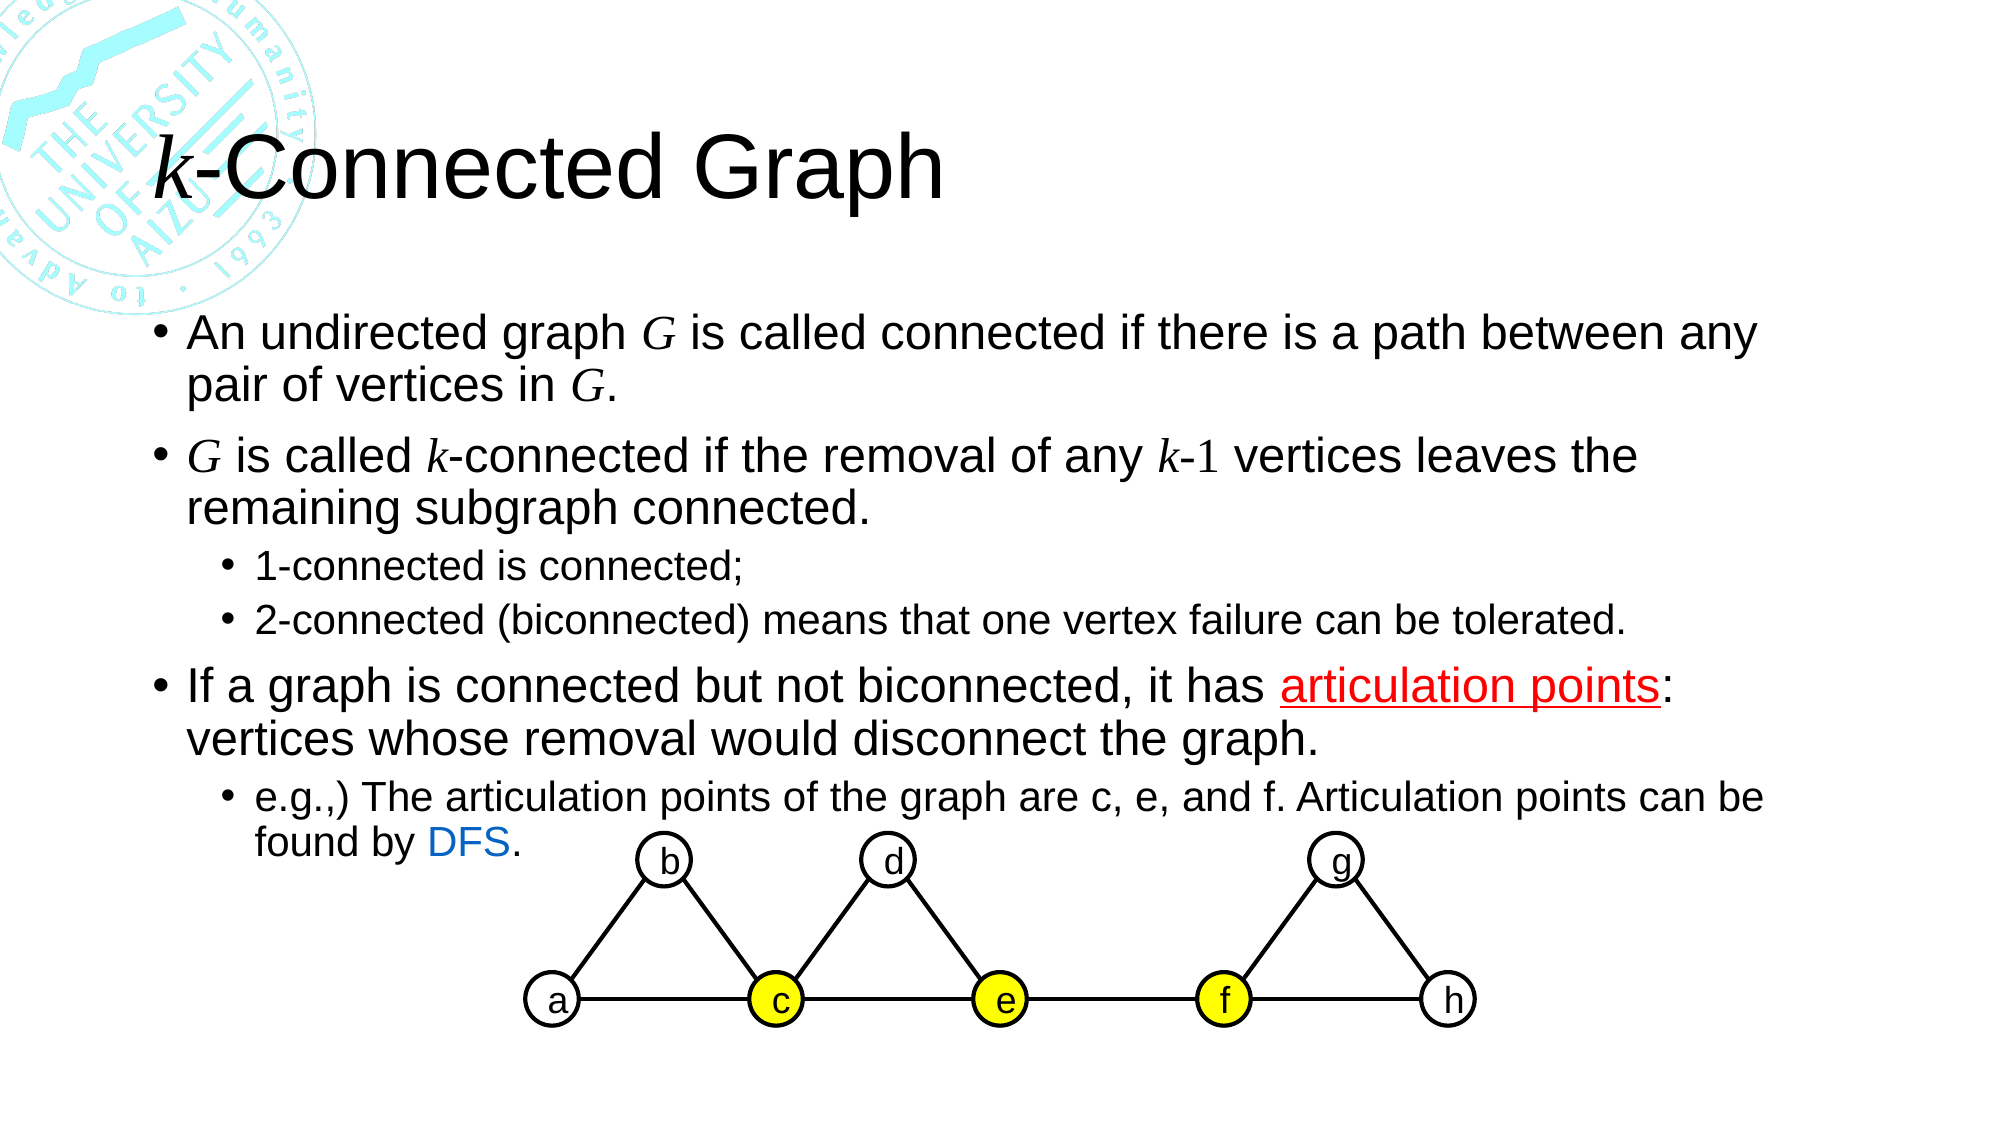

# k-Connected Graph
An undirected graph G is called connected if there is a path between any pair of vertices in G.
G is called k-connected if the removal of any k-1 vertices leaves the remaining subgraph connected.
1-connected is connected;
2-connected (biconnected) means that one vertex failure can be tolerated.
If a graph is connected but not biconnected, it has articulation points: vertices whose removal would disconnect the graph.
e.g.,) The articulation points of the graph are c, e, and f. Articulation points can be found by DFS.
g
d
b
f
h
e
c
a